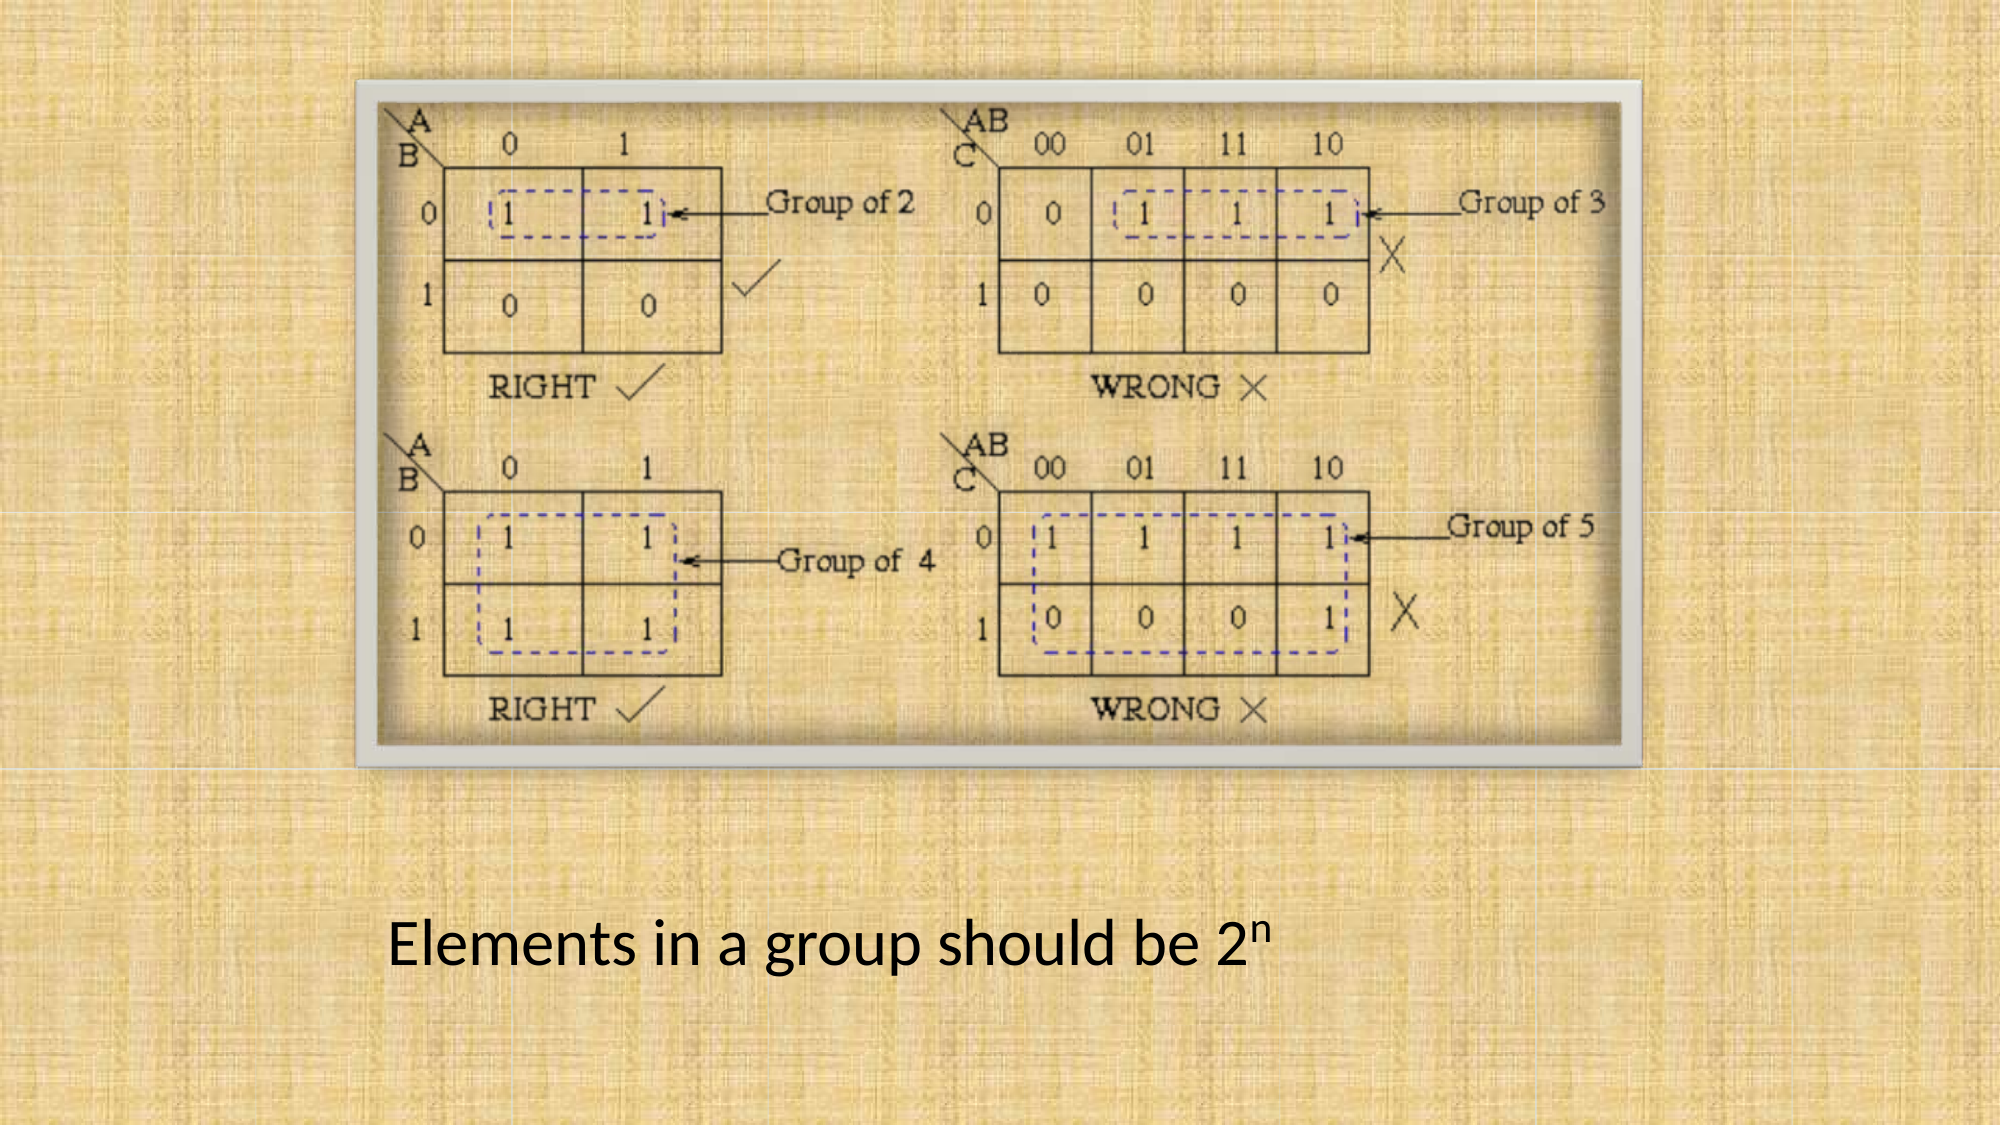

Elements in a group should be 2n